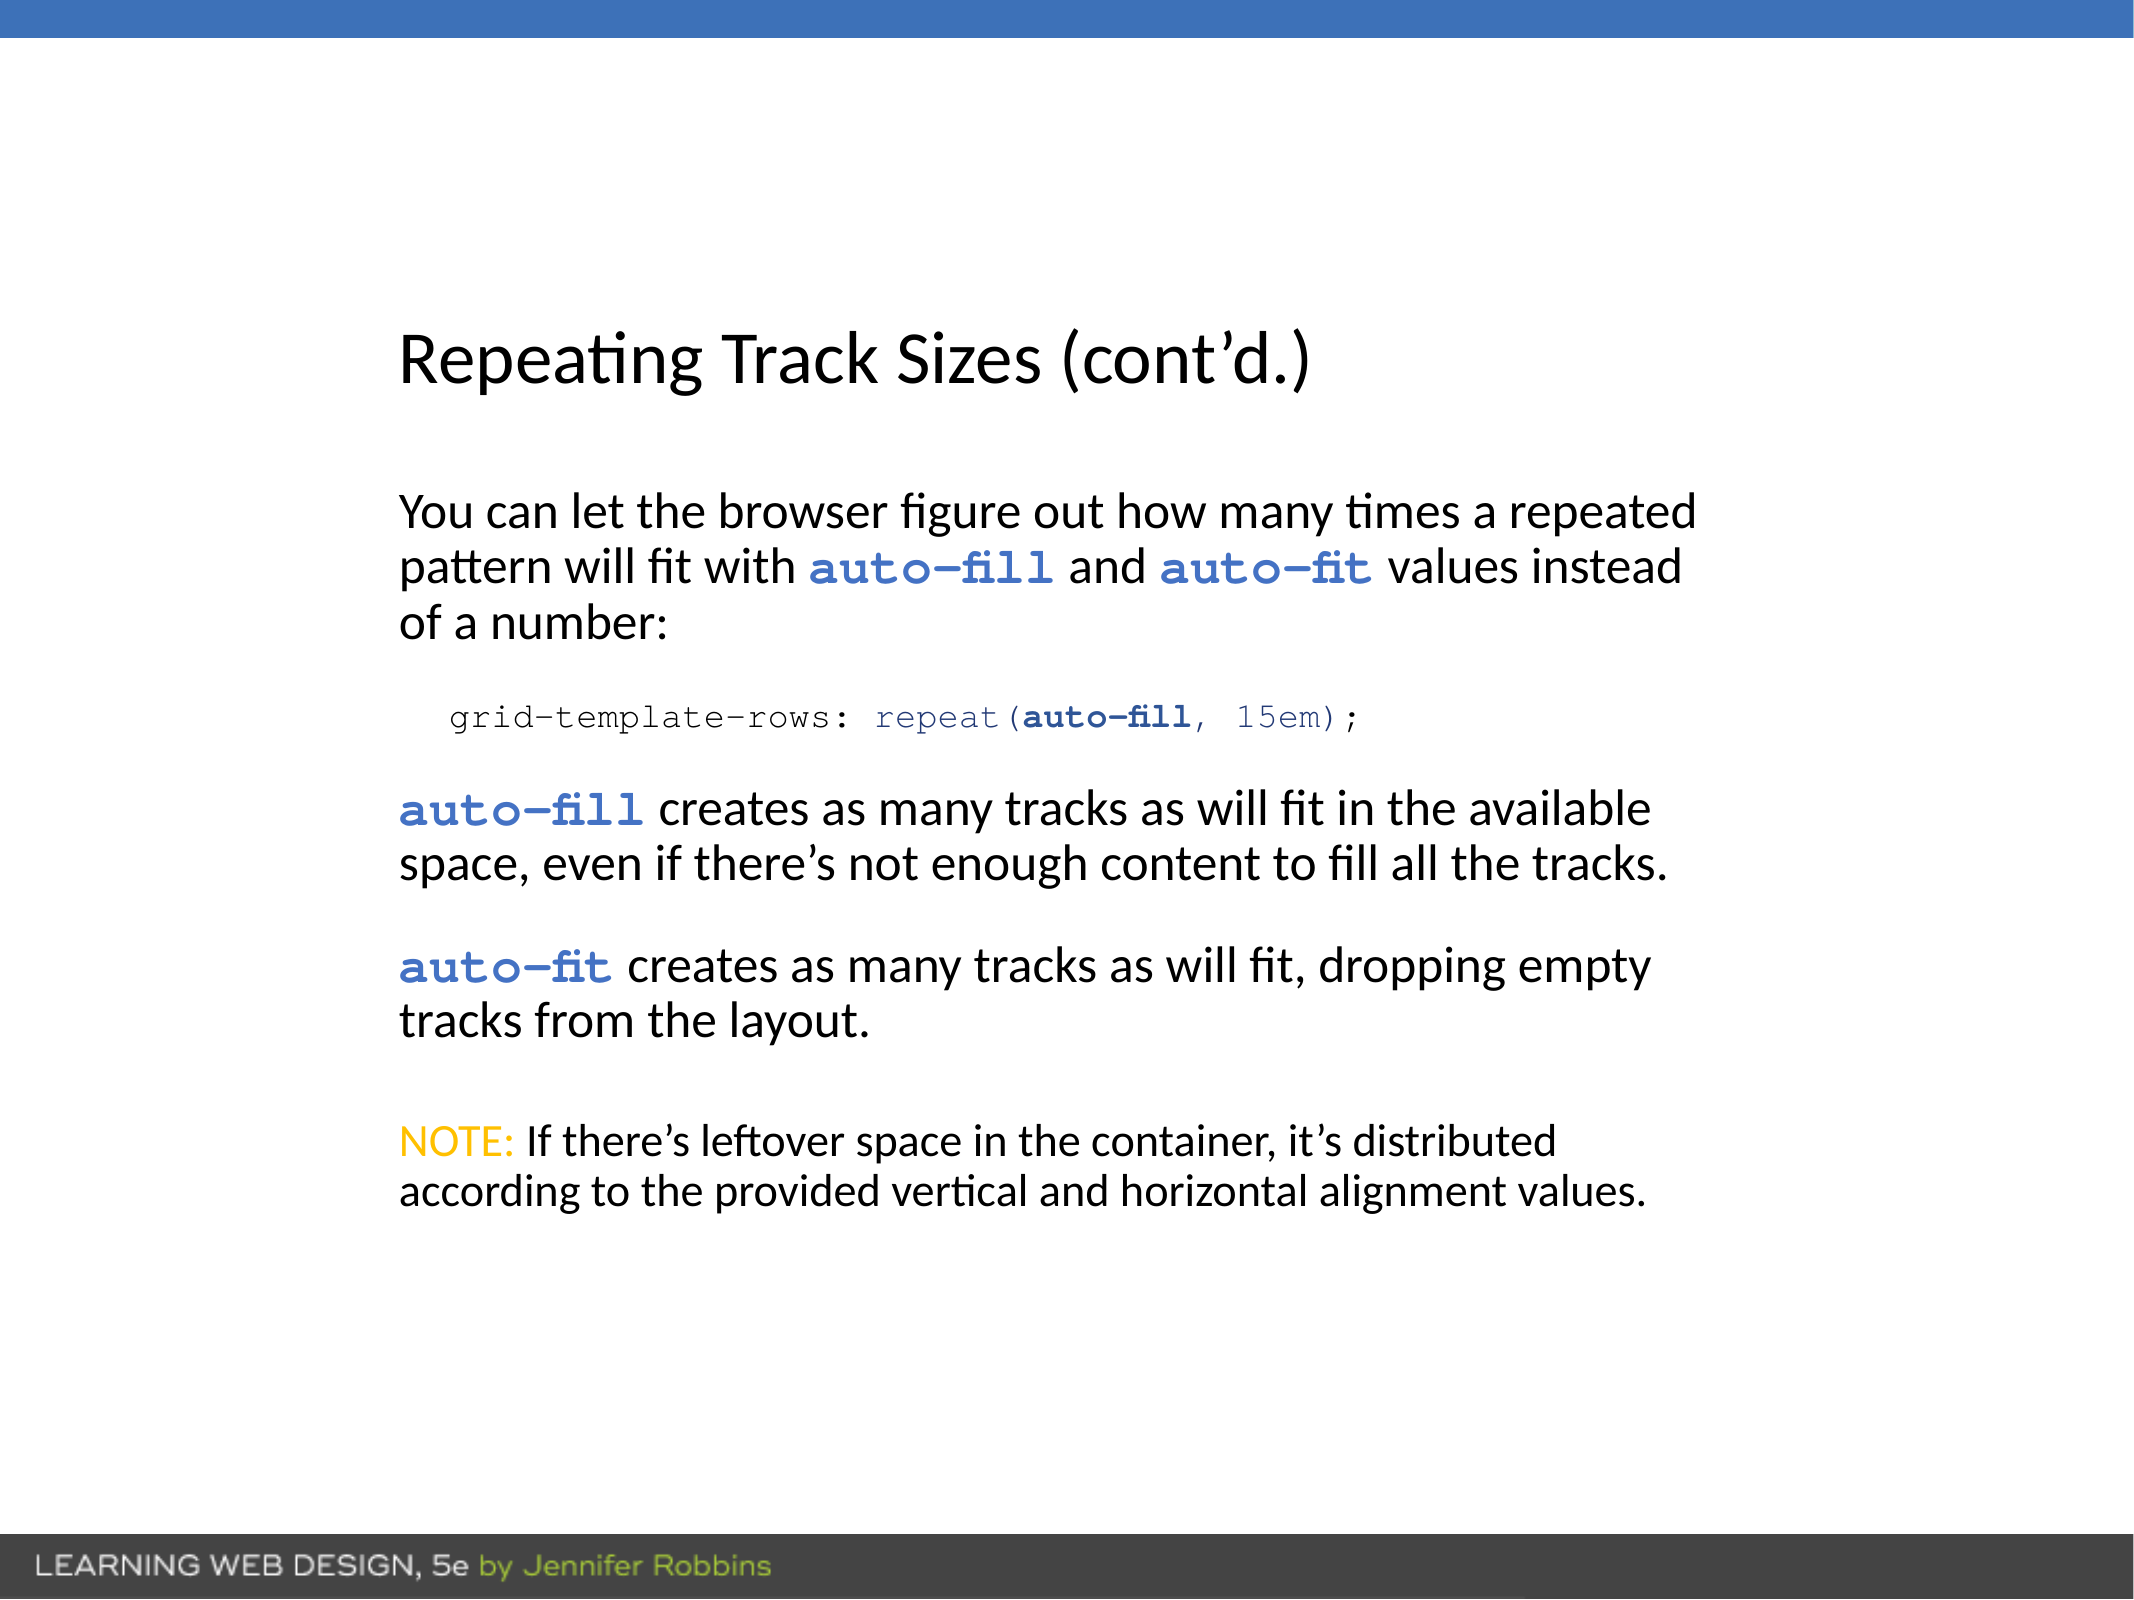

# Repeating Track Sizes (cont’d.)
You can let the browser figure out how many times a repeated pattern will fit with auto-fill and auto-fit values instead of a number:
grid-template-rows: repeat(auto-fill, 15em);
auto-fill creates as many tracks as will fit in the available space, even if there’s not enough content to fill all the tracks.
auto-fit creates as many tracks as will fit, dropping empty tracks from the layout.
NOTE: If there’s leftover space in the container, it’s distributed according to the provided vertical and horizontal alignment values.